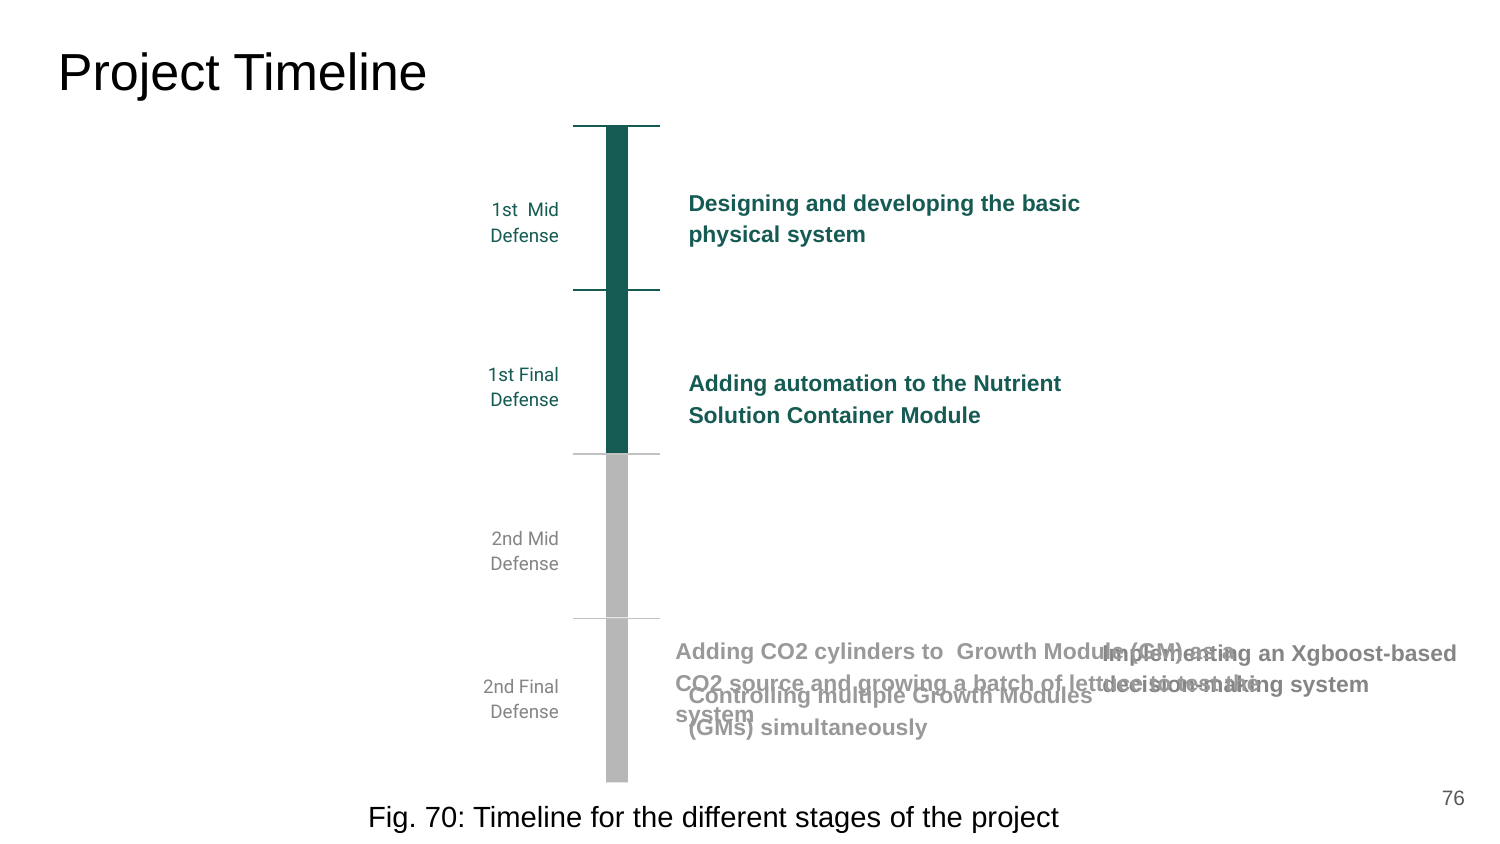

Project Timeline

Designing and developing the basic physical system
1st  Mid Defense

1st Final Defense
Adding automation to the Nutrient Solution Container Module

2nd Mid Defense
Adding CO2 cylinders to  Growth Module (GM) as a CO2 source and growing a batch of lettuce to test the system

Implementing an Xgboost-based decision-making system
2nd Final Defense
Controlling multiple Growth Modules (GMs) simultaneously
76
Fig. 70: Timeline for the different stages of the project